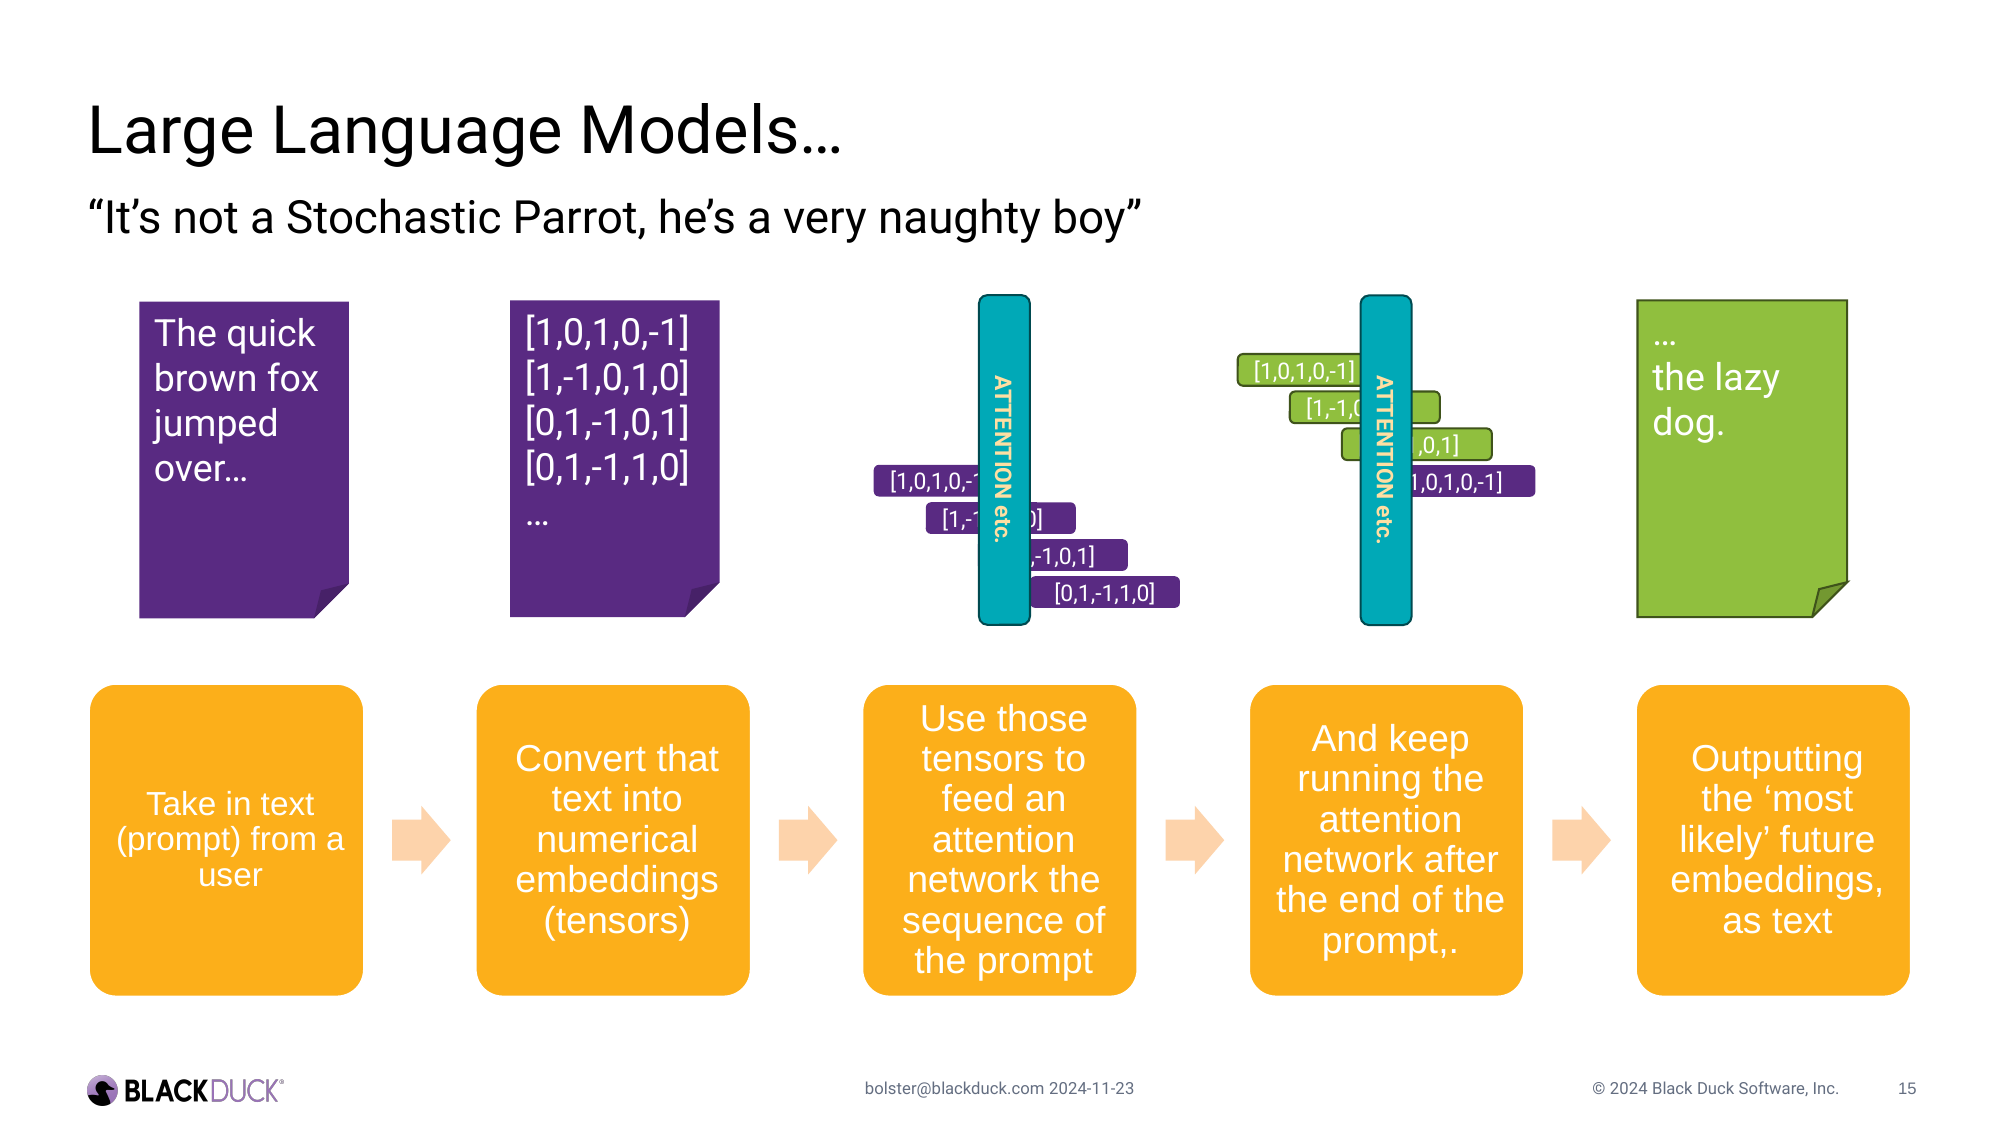

# Large Language Models…
“It’s not a Stochastic Parrot, he’s a very naughty boy”
ATTENTION etc.
ATTENTION etc.
[1,0,1,0,-1]
[1,-1,0,1,0]
[0,1,-1,0,1]
[0,1,-1,1,0]
…
…
the lazy dog.
The quick brown fox jumped over…
[1,0,1,0,-1]
[1,-1,0,1,0]
[0,1,-1,0,1]
[1,0,1,0,-1]
[1,0,1,0,-1]
[1,-1,0,1,0]
[0,1,-1,0,1]
[0,1,-1,1,0]
Take in text (prompt) from a user

Convert that text into numerical embeddings (tensors)

Use those tensors to feed an attention network the sequence of the prompt

And keep running the attention network after the end of the prompt,.

Outputting the ‘most likely’ future embeddings, as text